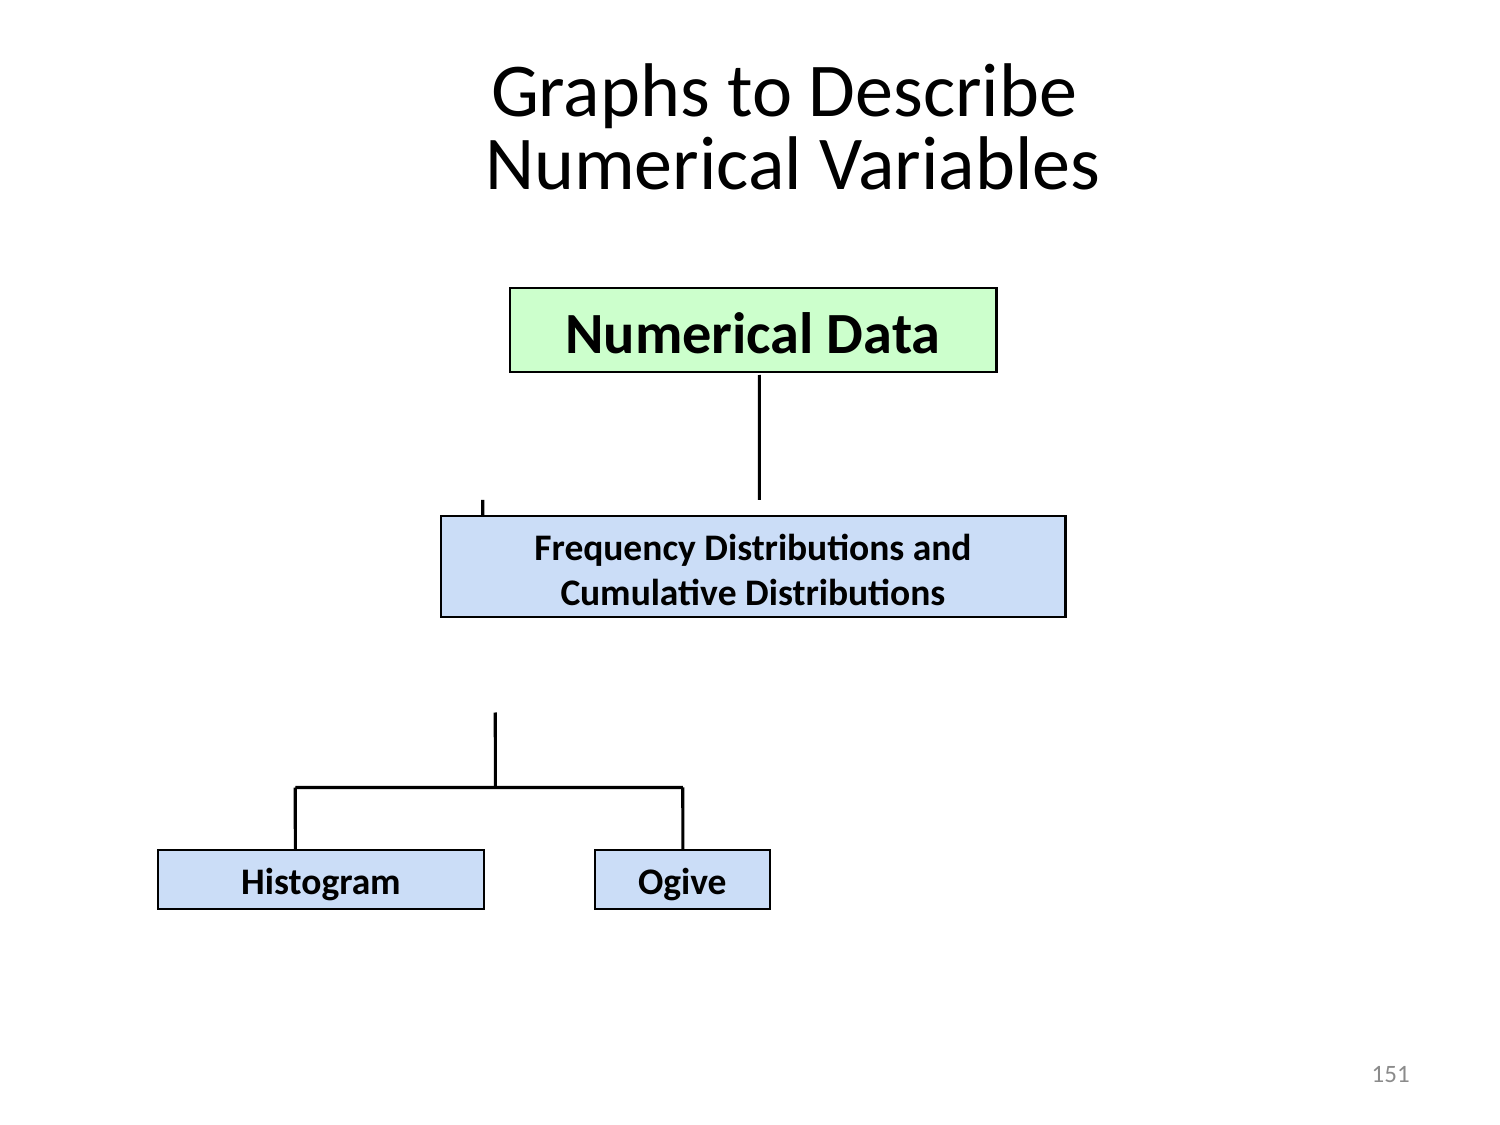

# Graphs to Describe Numerical Variables
Numerical Data

Frequency Distributions and
Cumulative Distributions

Histogram
Ogive
151